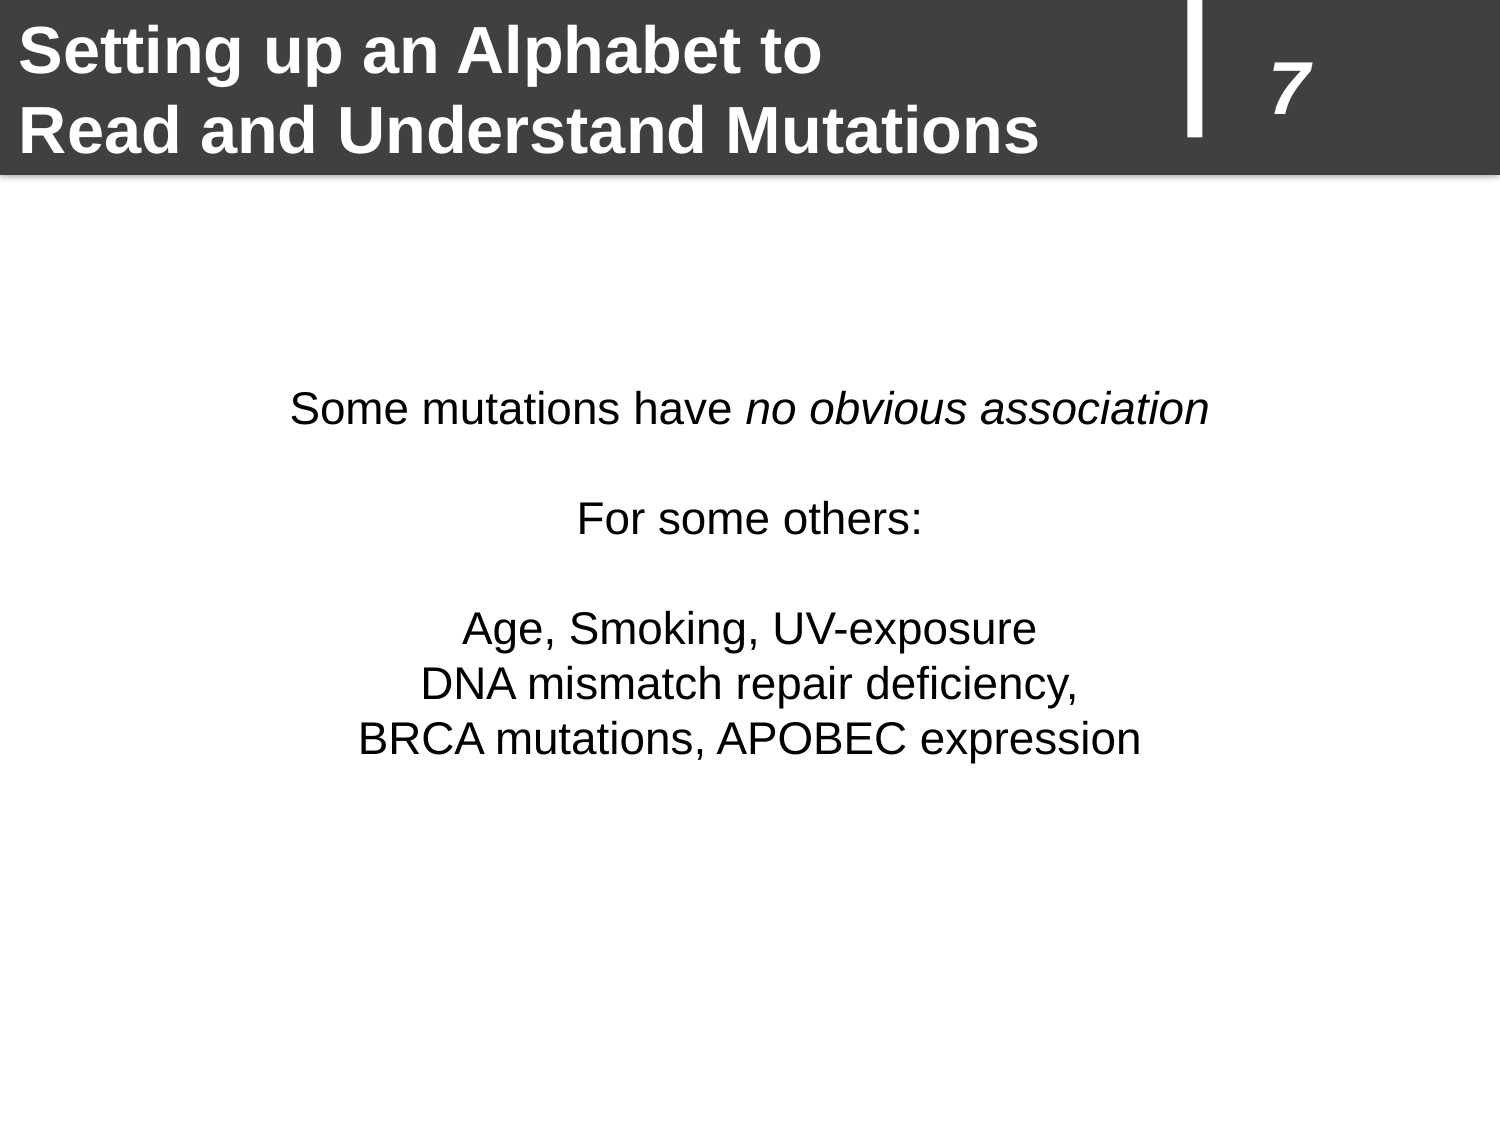

Setting up an Alphabet to
Read and Understand Mutations

7
Some mutations have no obvious association

For some others:

Age, Smoking, UV-exposure
DNA mismatch repair deficiency,
BRCA mutations, APOBEC expression